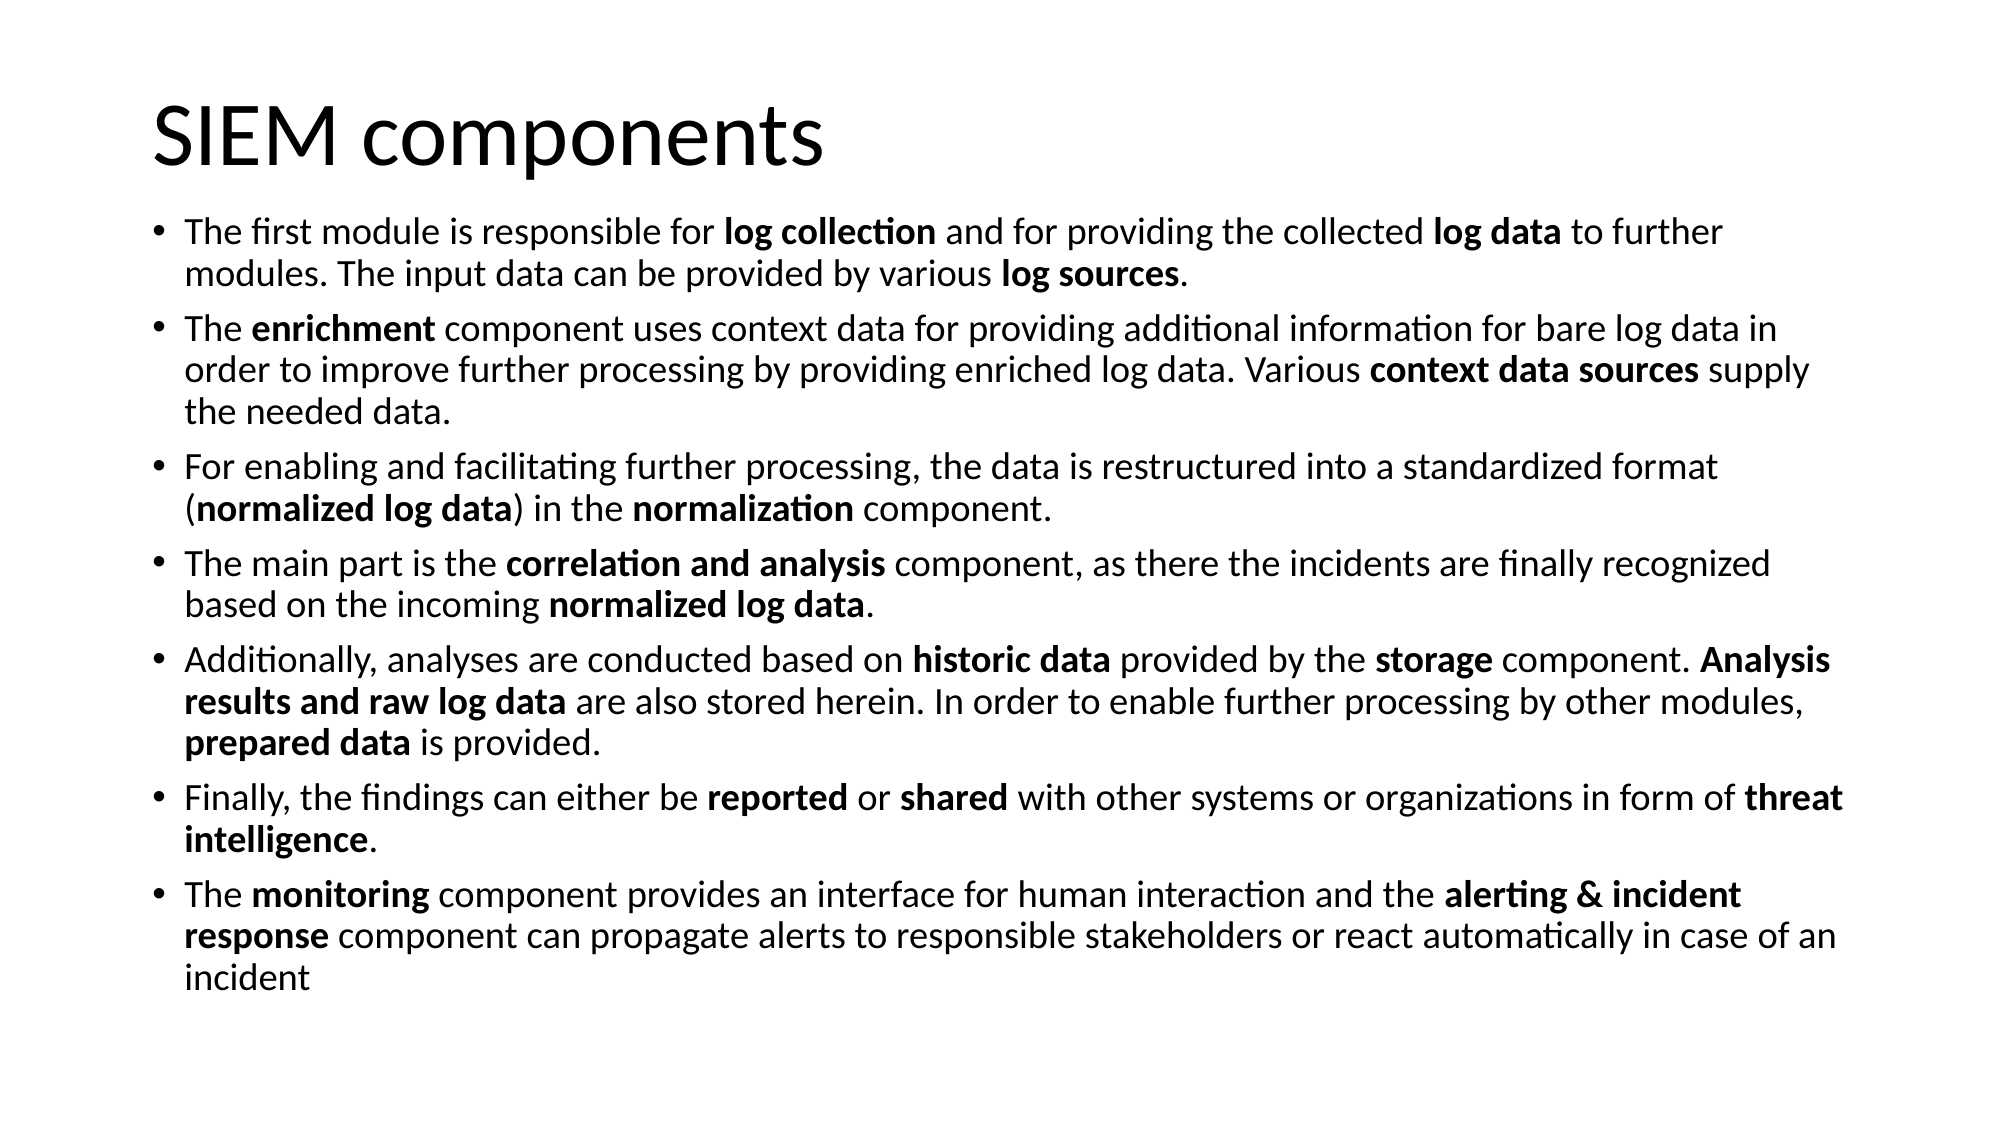

# SIEM components
The ﬁrst module is responsible for log collection and for providing the collected log data to further modules. The input data can be provided by various log sources.
The enrichment component uses context data for providing additional information for bare log data in order to improve further processing by providing enriched log data. Various context data sources supply the needed data.
For enabling and facilitating further processing, the data is restructured into a standardized format (normalized log data) in the normalization component.
The main part is the correlation and analysis component, as there the incidents are ﬁnally recognized based on the incoming normalized log data.
Additionally, analyses are conducted based on historic data provided by the storage component. Analysis results and raw log data are also stored herein. In order to enable further processing by other modules, prepared data is provided.
Finally, the ﬁndings can either be reported or shared with other systems or organizations in form of threat intelligence.
The monitoring component provides an interface for human interaction and the alerting & incident response component can propagate alerts to responsible stakeholders or react automatically in case of an incident